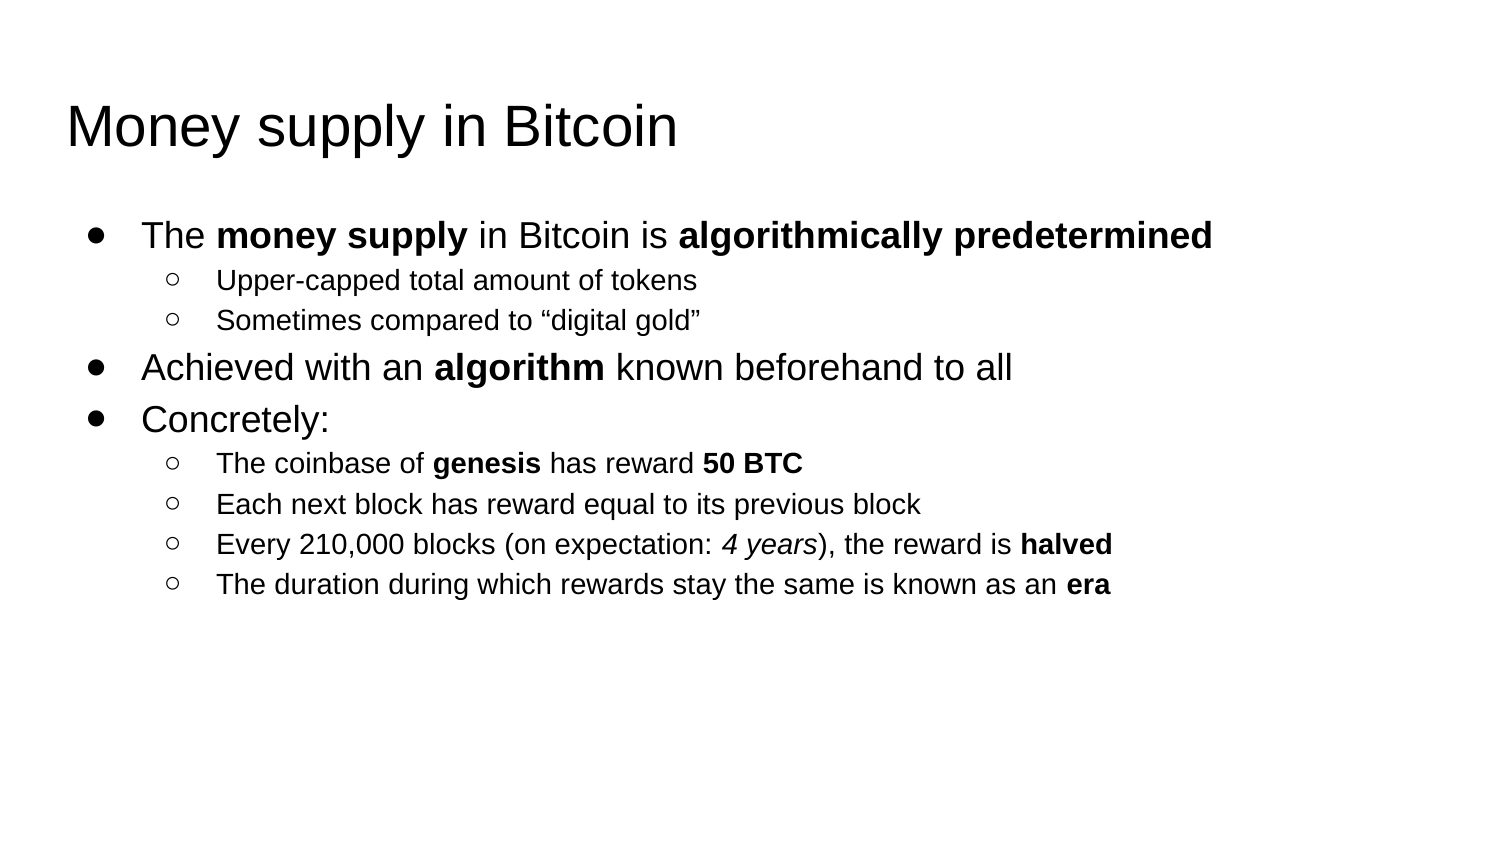

# Money supply in Bitcoin
The money supply in Bitcoin is algorithmically predetermined
Upper-capped total amount of tokens
Sometimes compared to “digital gold”
Achieved with an algorithm known beforehand to all
Concretely:
The coinbase of genesis has reward 50 BTC
Each next block has reward equal to its previous block
Every 210,000 blocks (on expectation: 4 years), the reward is halved
The duration during which rewards stay the same is known as an era